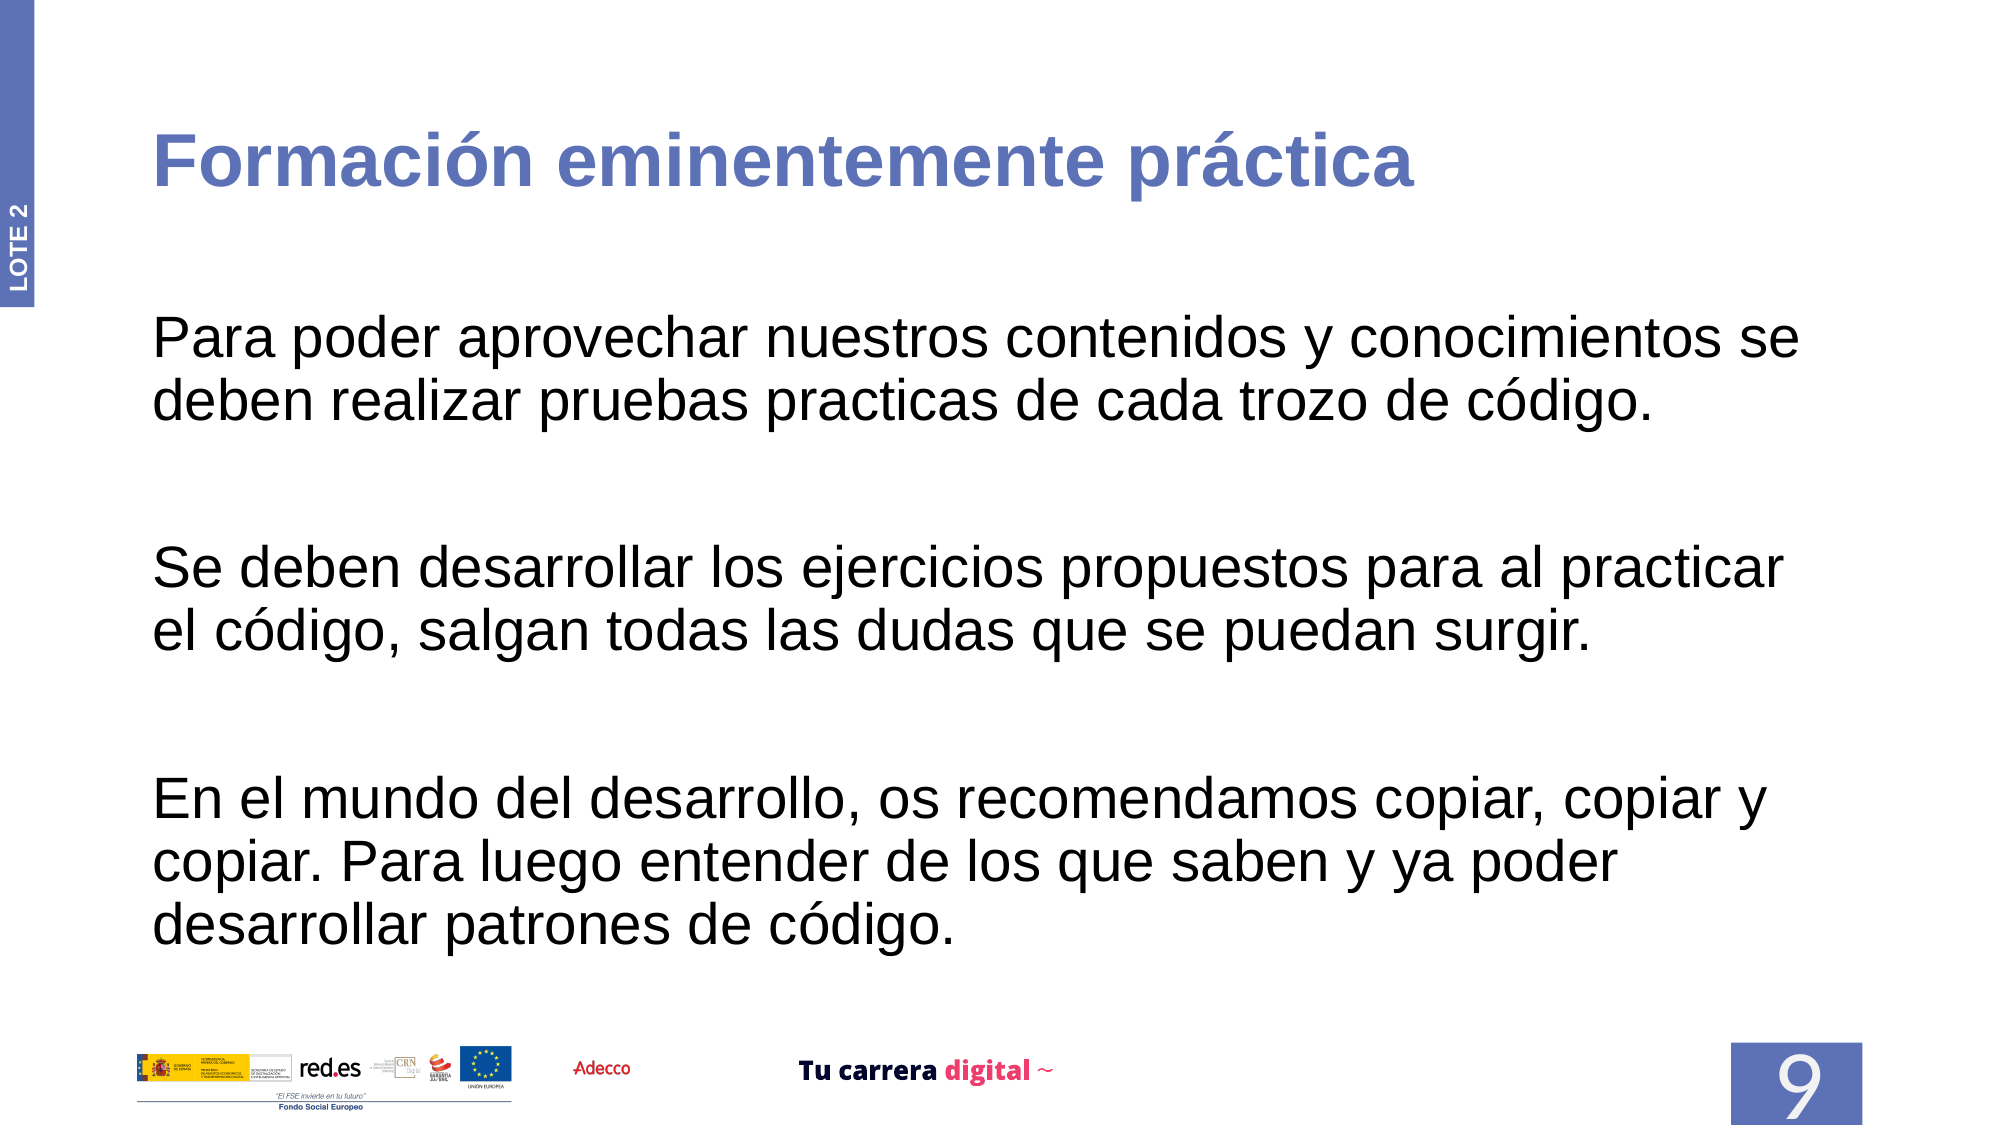

# Formación eminentemente práctica
Para poder aprovechar nuestros contenidos y conocimientos se deben realizar pruebas practicas de cada trozo de código.

Se deben desarrollar los ejercicios propuestos para al practicar el código, salgan todas las dudas que se puedan surgir.

En el mundo del desarrollo, os recomendamos copiar, copiar y copiar. Para luego entender de los que saben y ya poder desarrollar patrones de código.
9